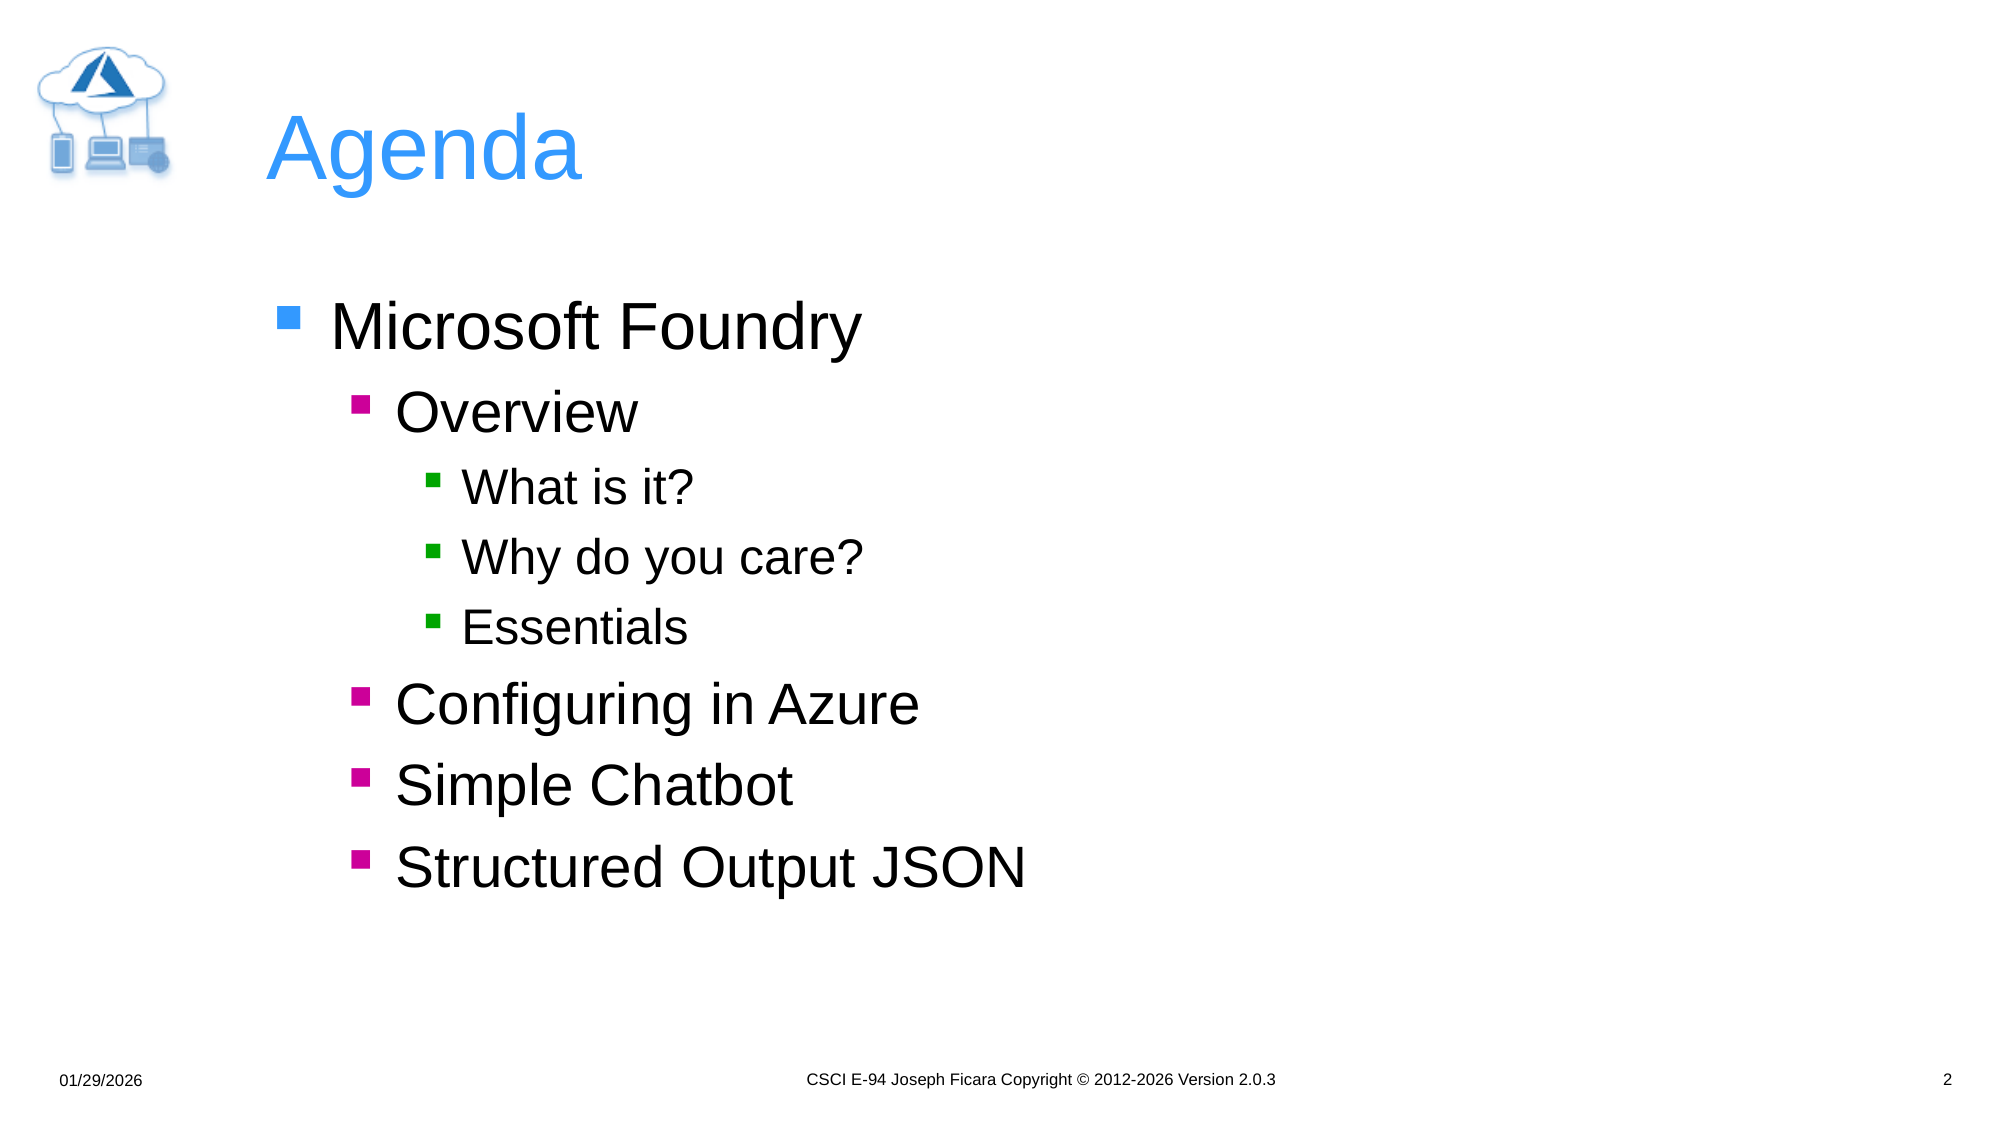

# Agenda
Microsoft Foundry
Overview
What is it?
Why do you care?
Essentials
Configuring in Azure
Simple Chatbot
Structured Output JSON

CSCI E-94 Joseph Ficara Copyright © 2012-2026 Version 2.0.3
2
01/29/2026